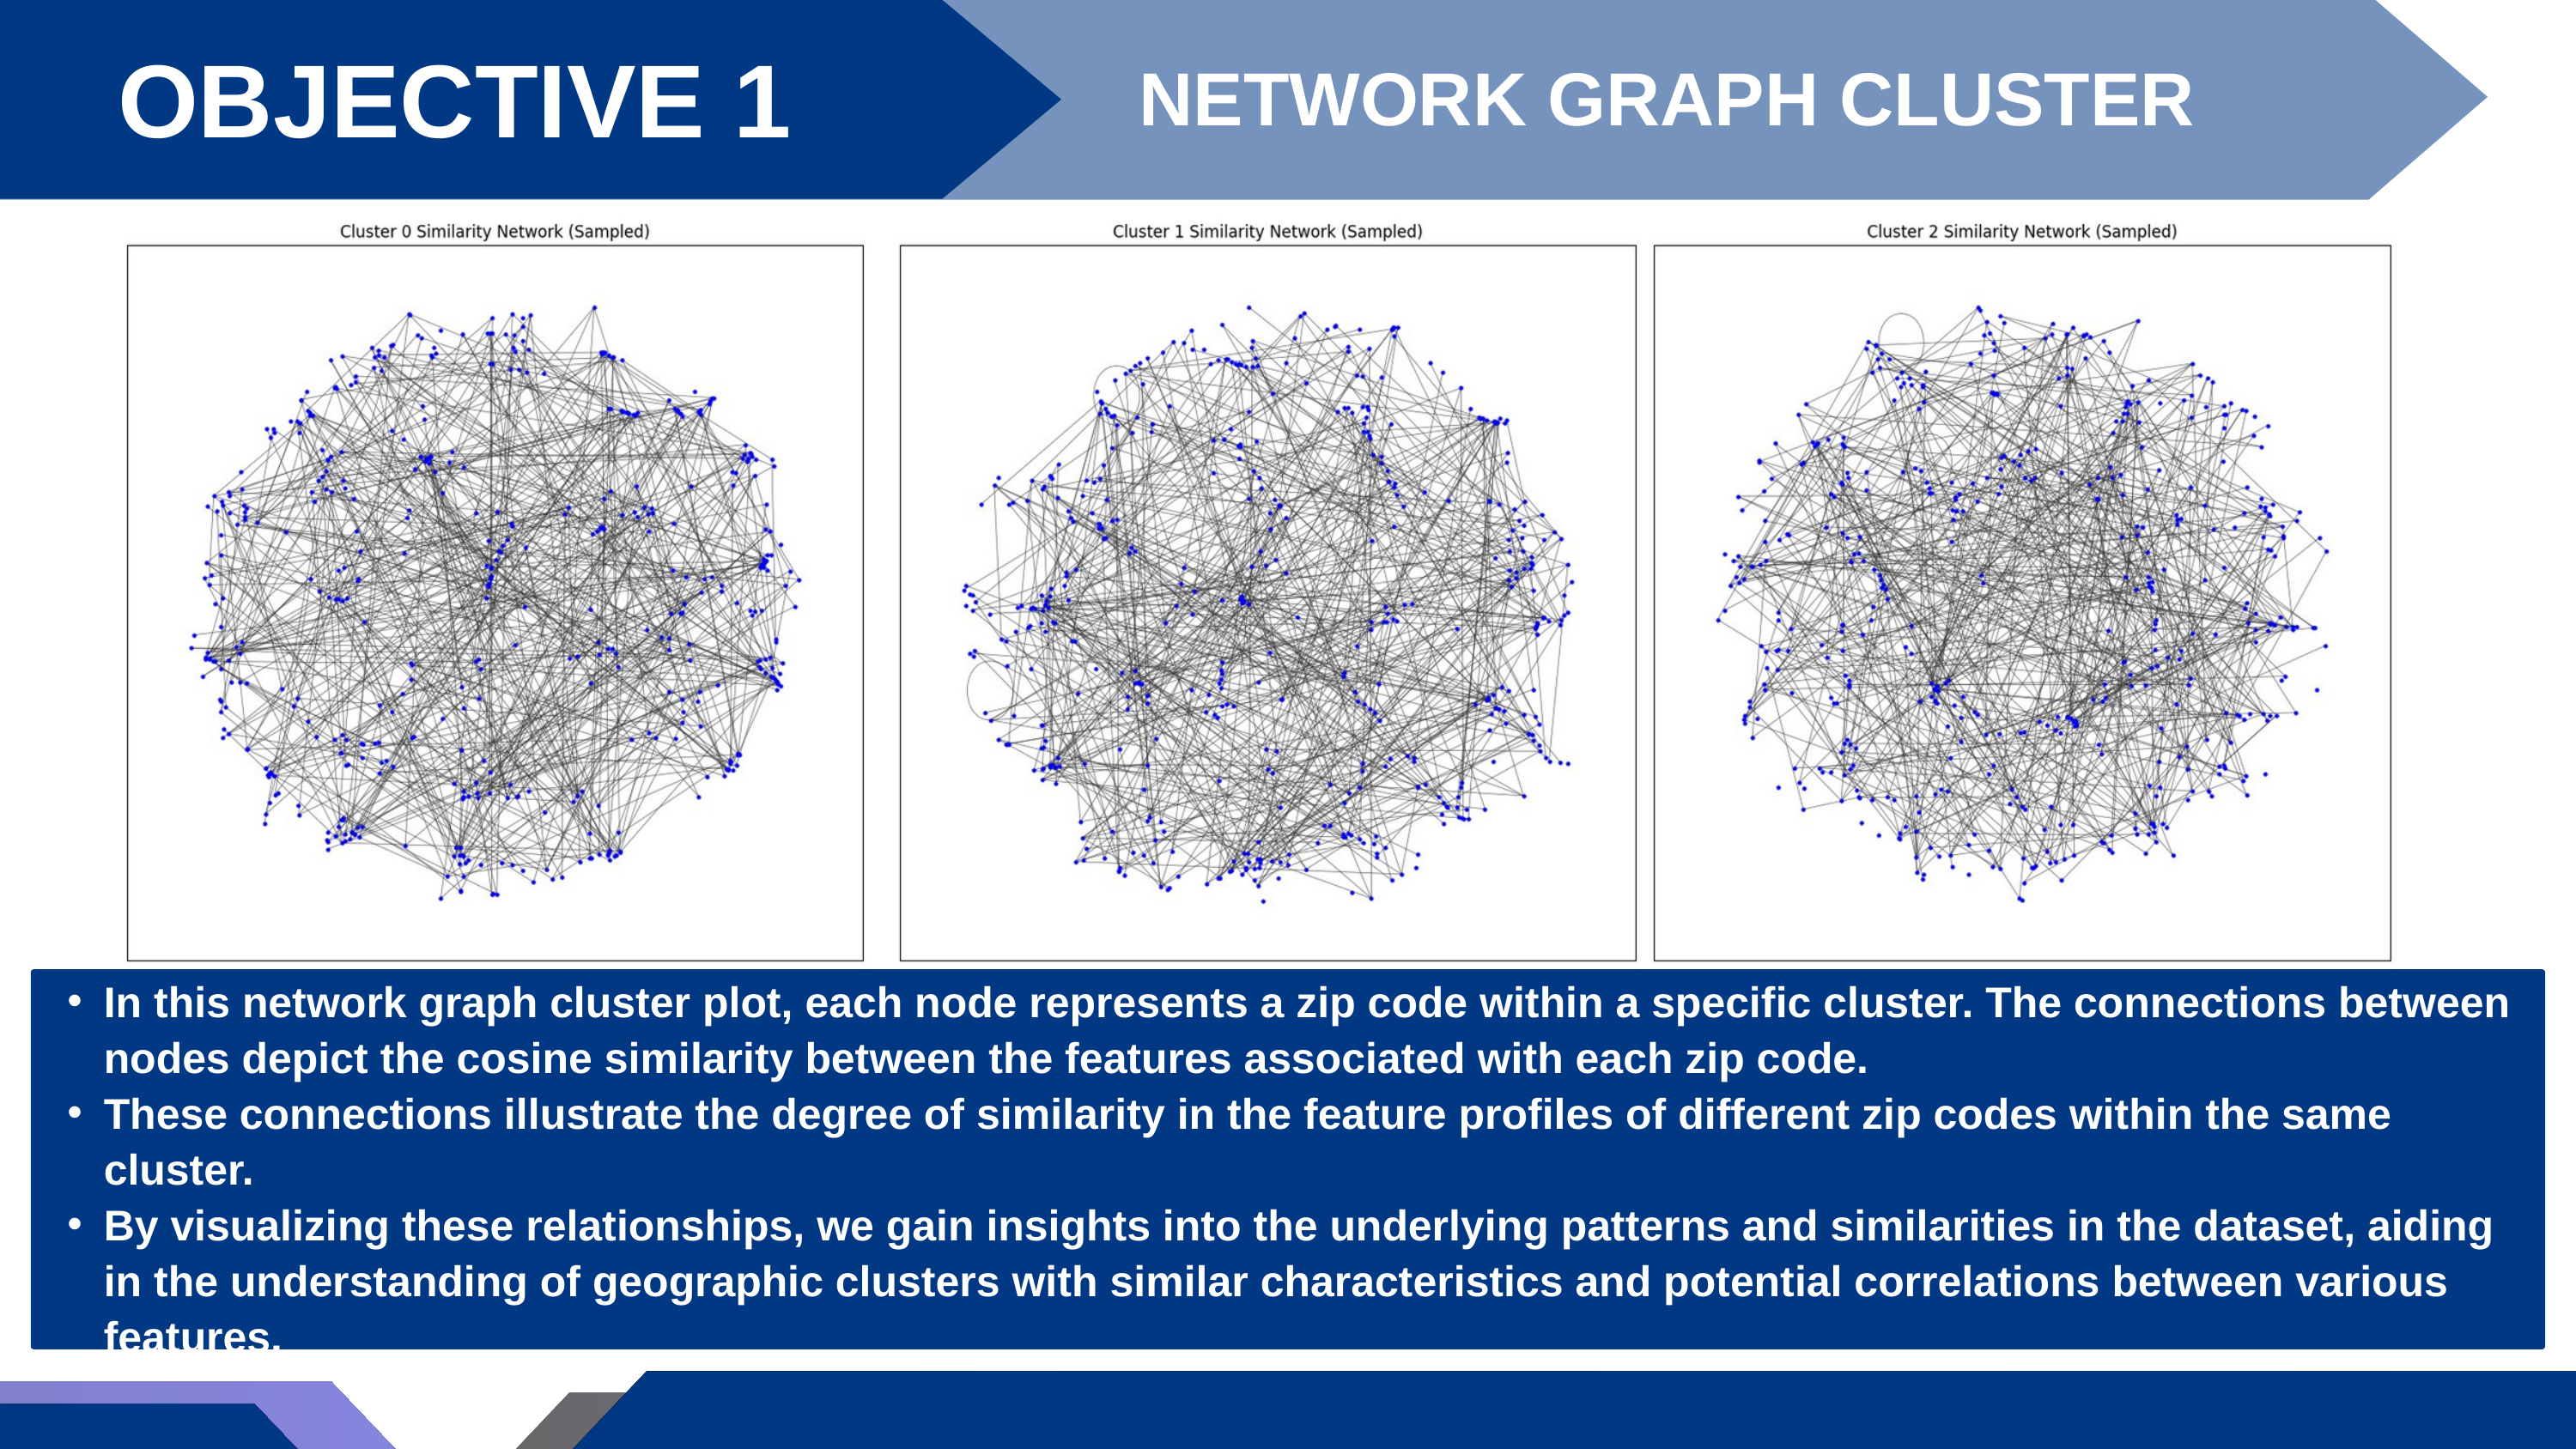

OBJECTIVE 1
NETWORK GRAPH CLUSTER

In this network graph cluster plot, each node represents a zip code within a specific cluster. The connections between nodes depict the cosine similarity between the features associated with each zip code.
These connections illustrate the degree of similarity in the feature profiles of different zip codes within the same cluster.
By visualizing these relationships, we gain insights into the underlying patterns and similarities in the dataset, aiding in the understanding of geographic clusters with similar characteristics and potential correlations between various features.